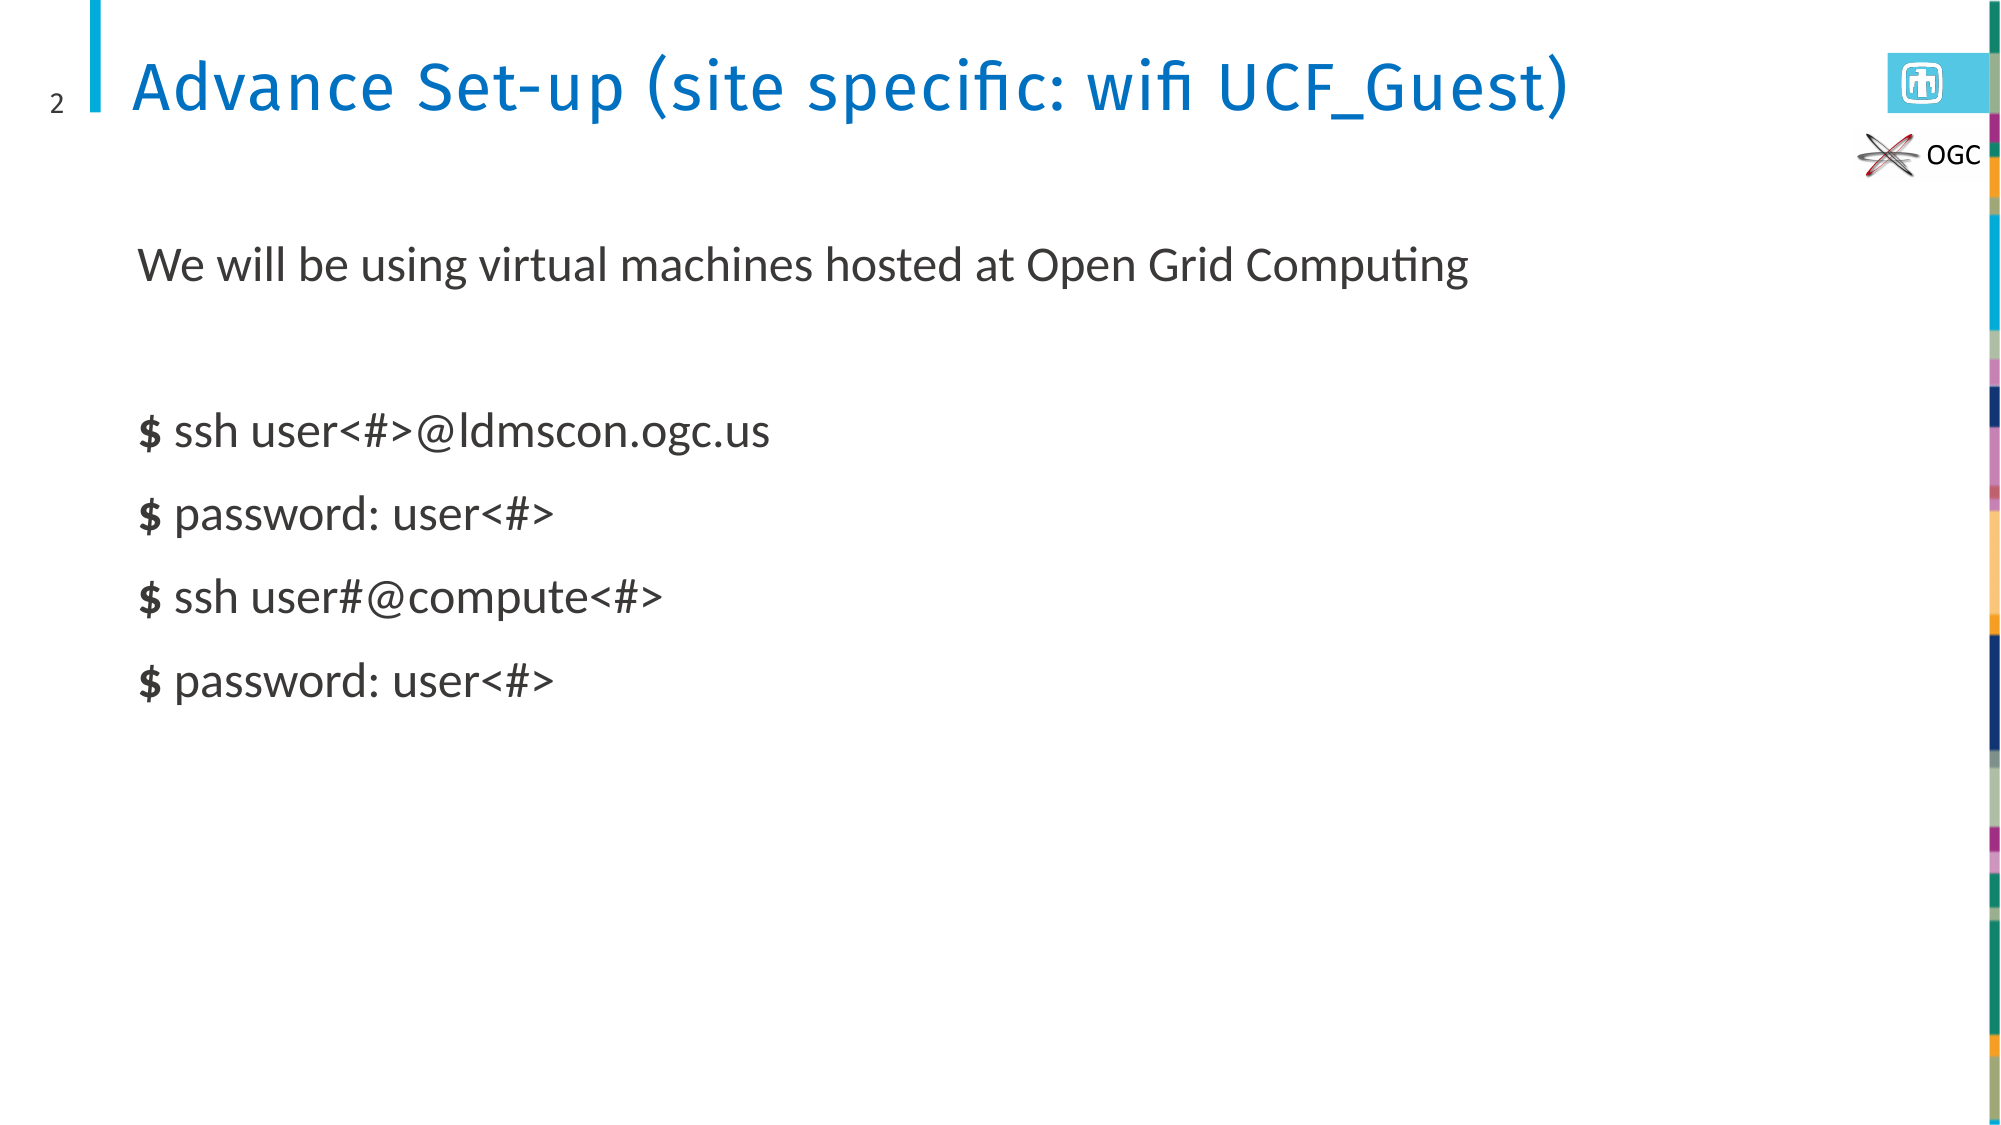

# Advance Set-up (site specific: wifi UCF_Guest)
2
We will be using virtual machines hosted at Open Grid Computing

$ ssh user<#>@ldmscon.ogc.us
$ password: user<#>
$ ssh user#@compute<#>
$ password: user<#>